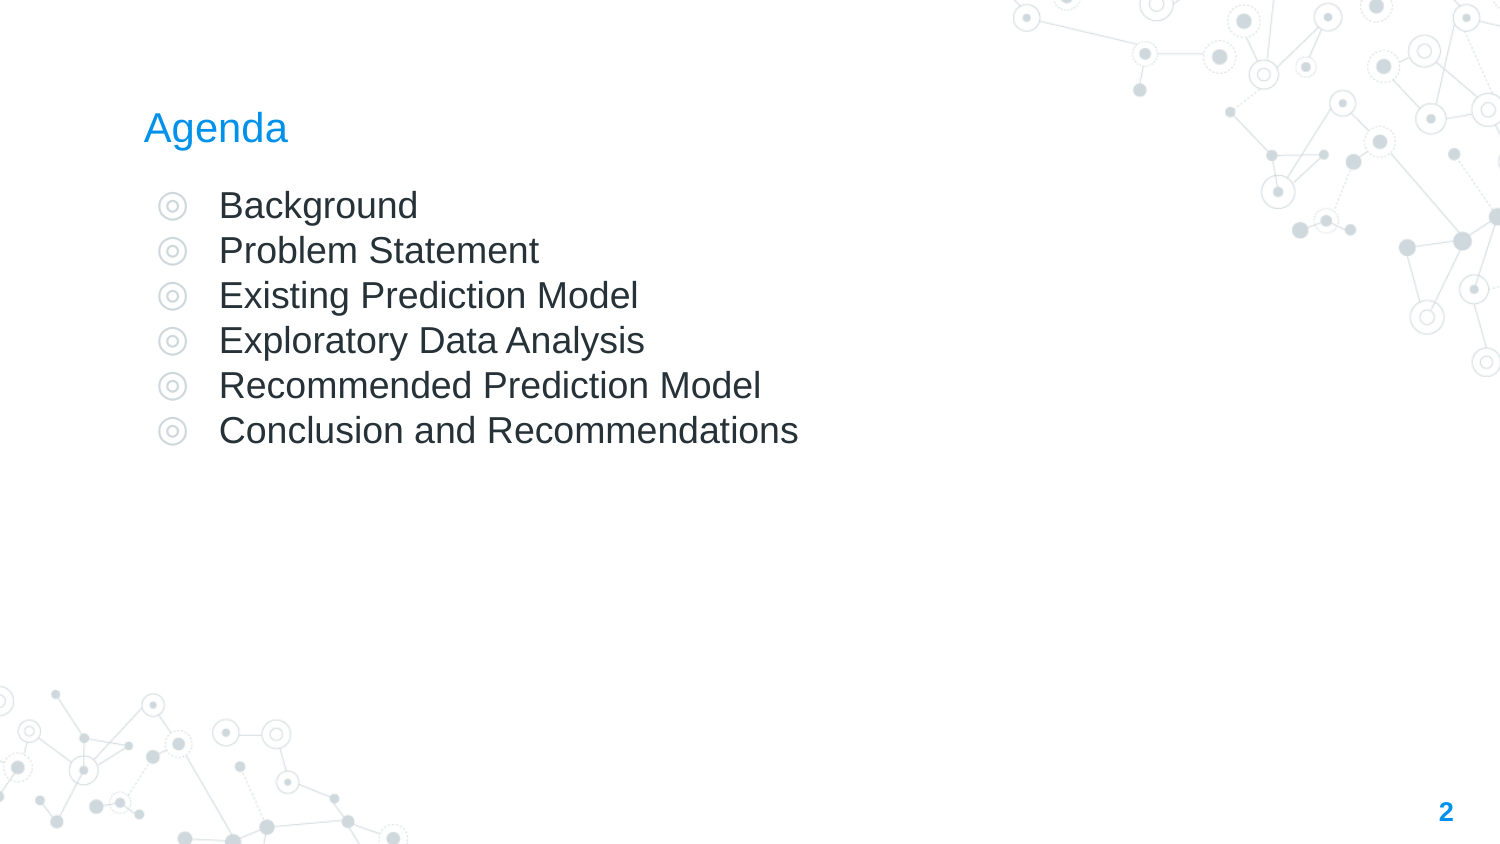

# Agenda
Background
Problem Statement
Existing Prediction Model
Exploratory Data Analysis
Recommended Prediction Model
Conclusion and Recommendations
2